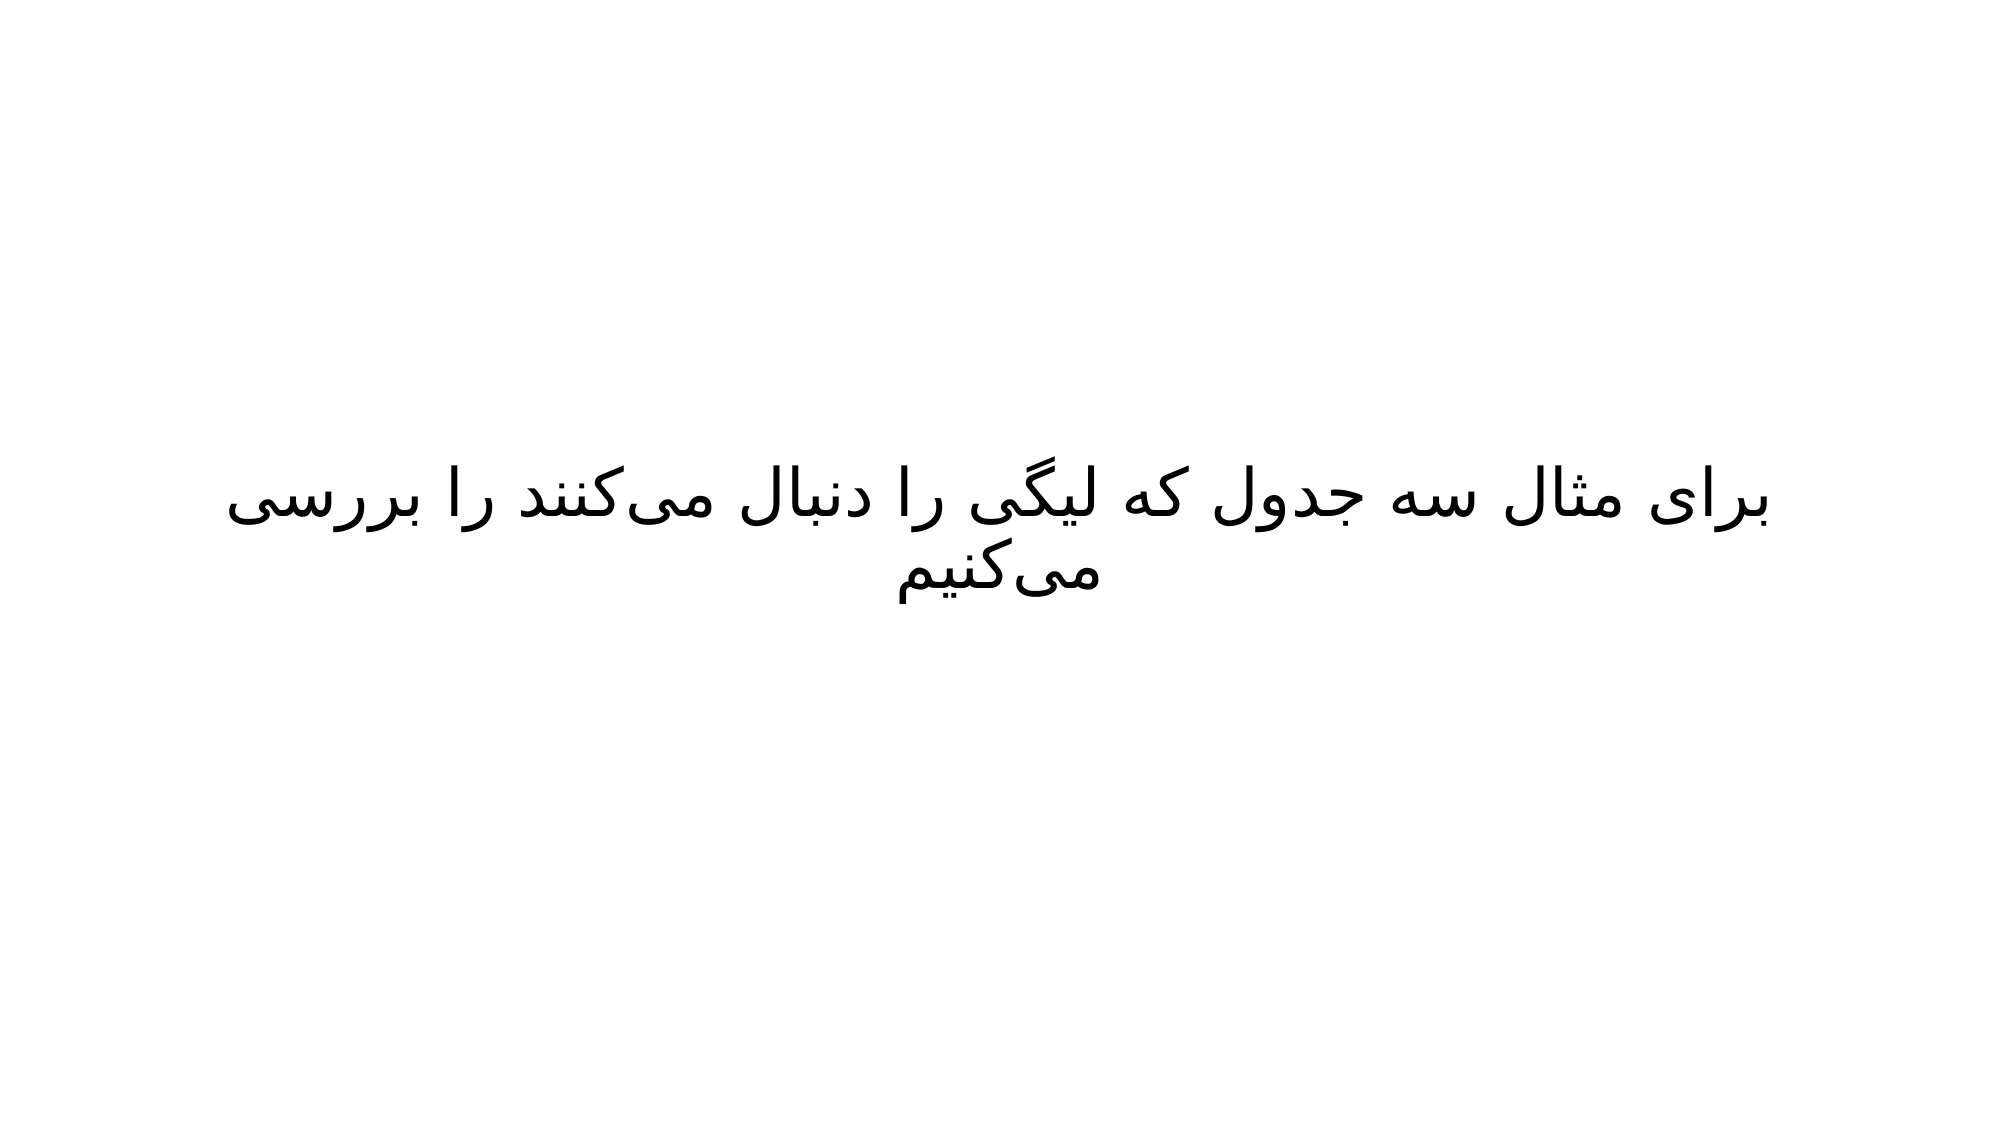

# برای مثال سه جدول که لیگی را دنبال می‌کنند را بررسی می‌کنیم